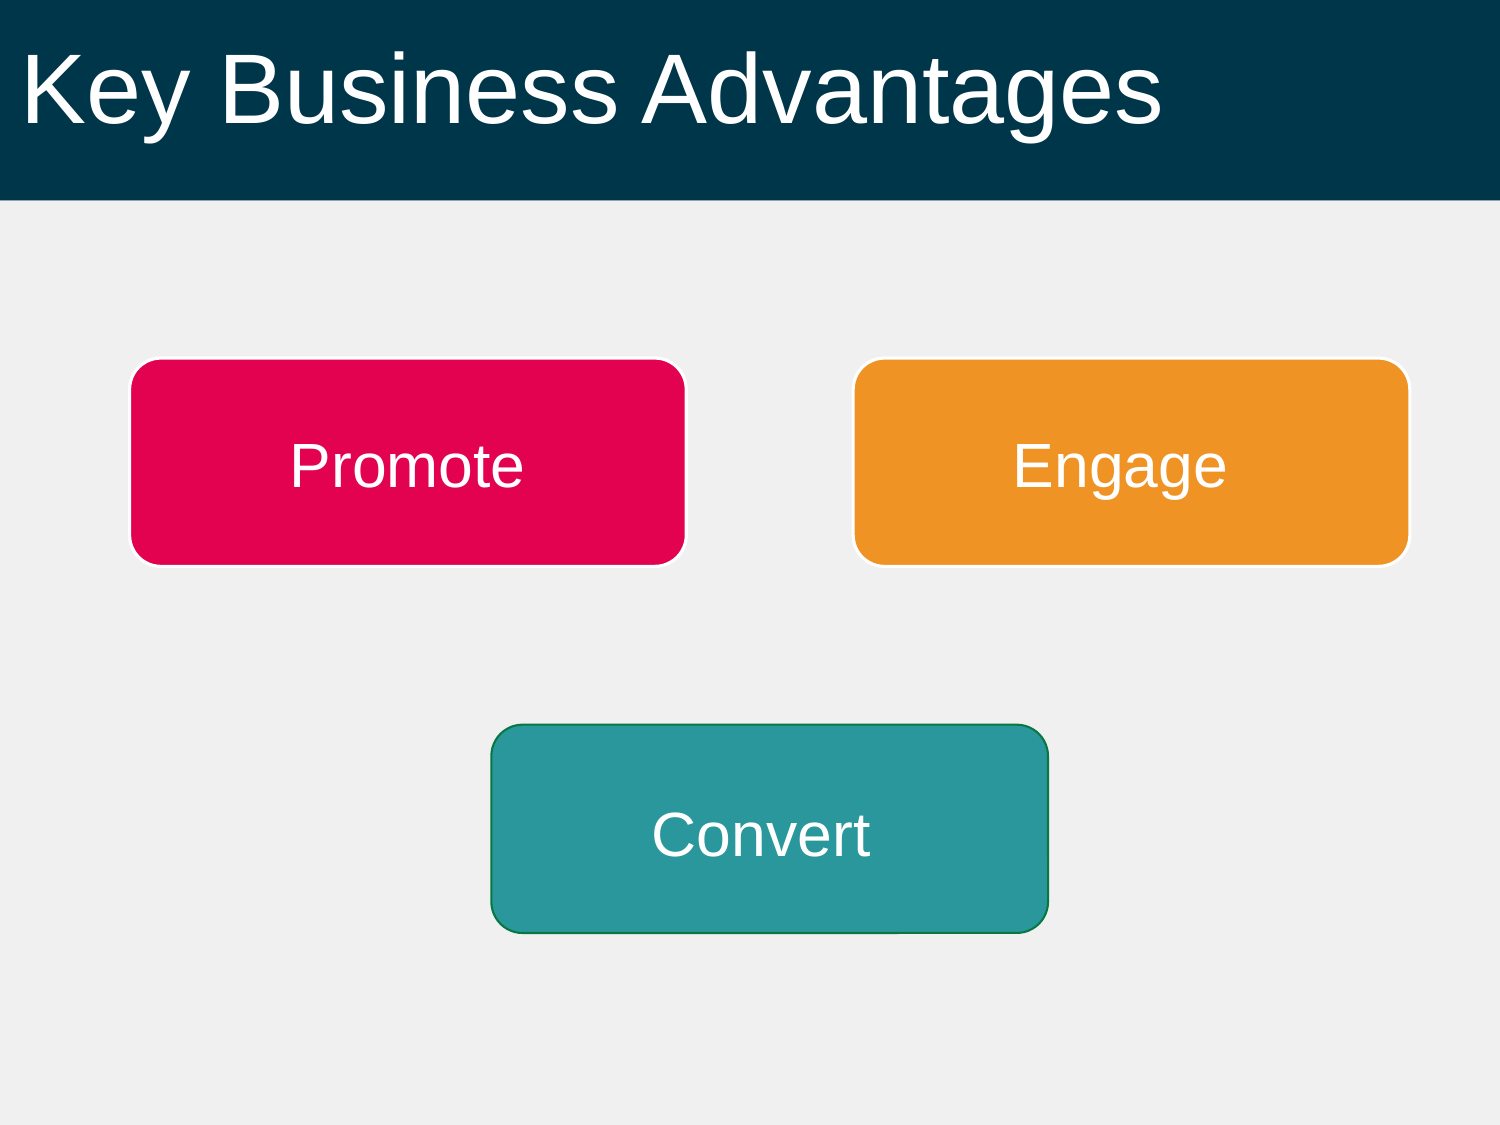

# Key Business Advantages

Promote
Engage

Convert